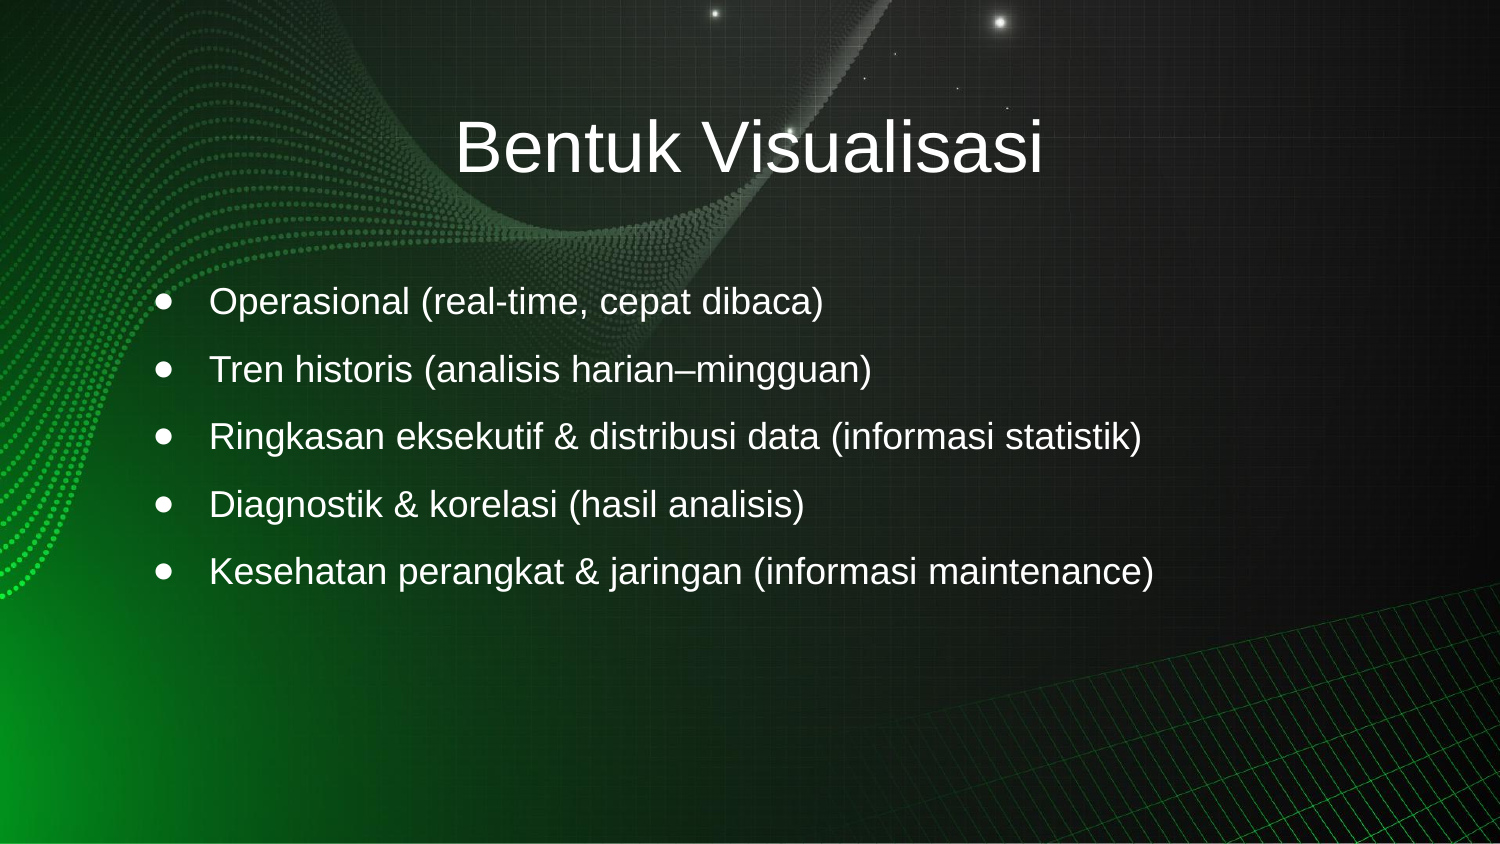

# Bentuk Visualisasi
Operasional (real-time, cepat dibaca)
Tren historis (analisis harian–mingguan)
Ringkasan eksekutif & distribusi data (informasi statistik)
Diagnostik & korelasi (hasil analisis)
Kesehatan perangkat & jaringan (informasi maintenance)